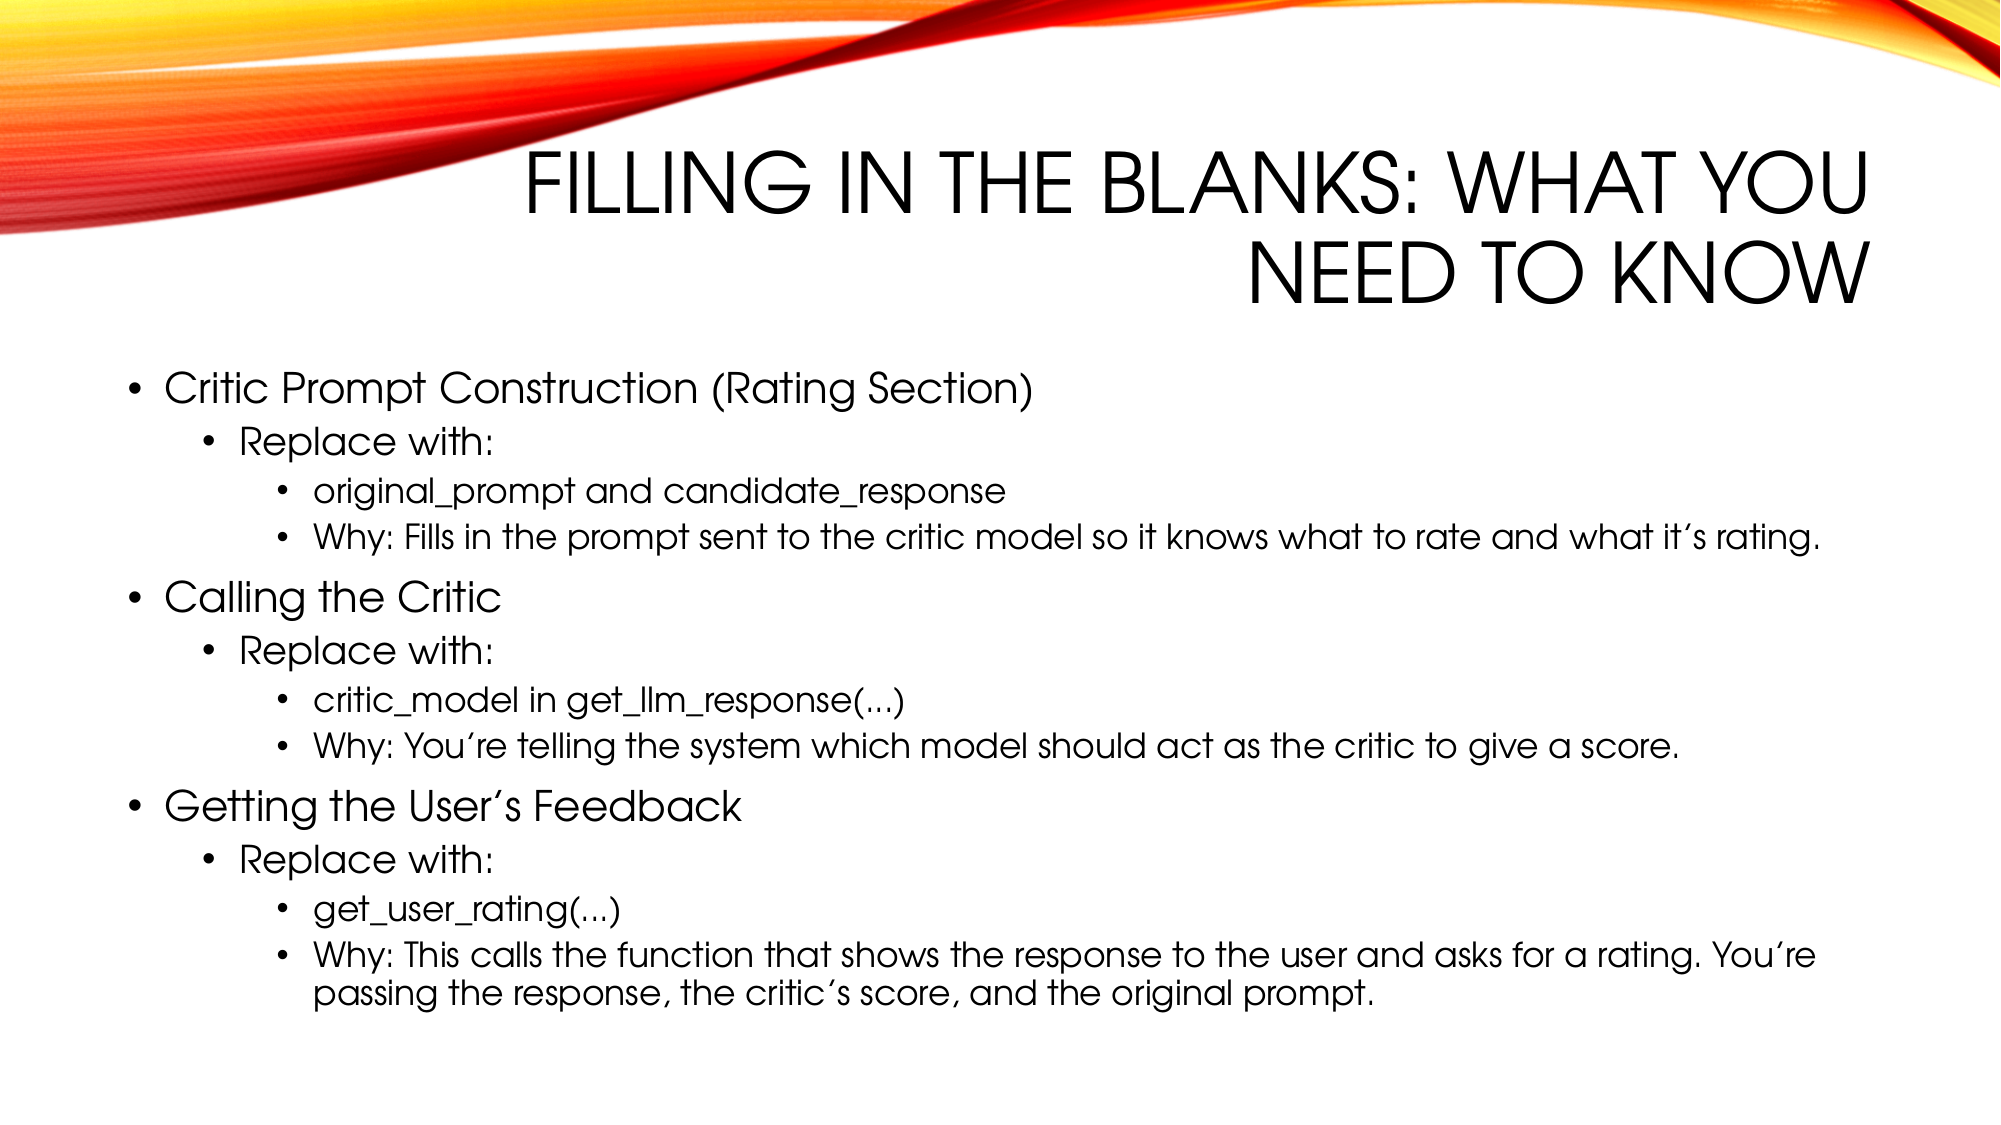

# Filling in the Blanks: What You Need to Know
Critic Prompt Construction (Rating Section)
Replace with:
original_prompt and candidate_response
Why: Fills in the prompt sent to the critic model so it knows what to rate and what it’s rating.
Calling the Critic
Replace with:
critic_model in get_llm_response(...)
Why: You’re telling the system which model should act as the critic to give a score.
Getting the User’s Feedback
Replace with:
get_user_rating(...)
Why: This calls the function that shows the response to the user and asks for a rating. You’re passing the response, the critic’s score, and the original prompt.